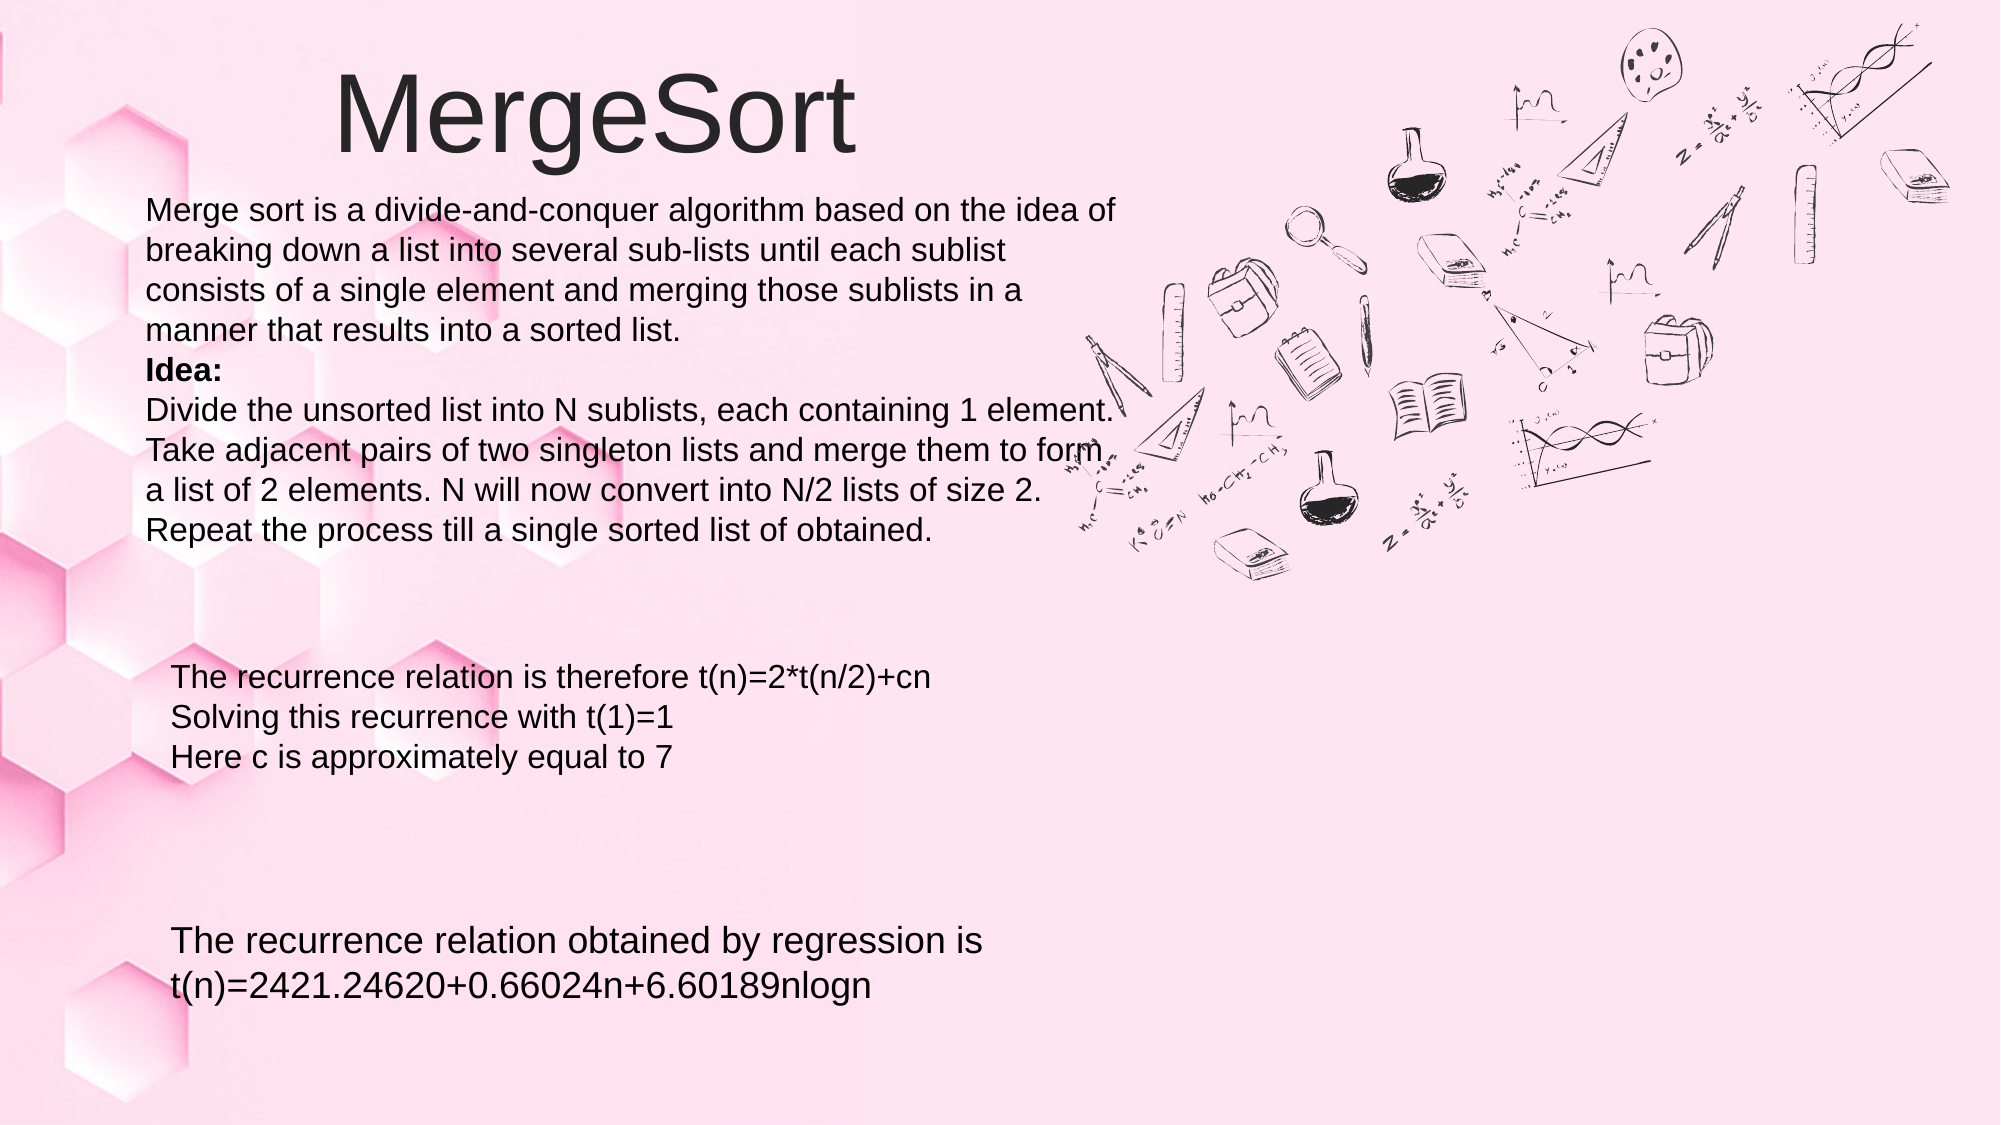

MergeSort

Merge sort is a divide-and-conquer algorithm based on the idea of breaking down a list into several sub-lists until each sublist consists of a single element and merging those sublists in a manner that results into a sorted list.
Idea:
Divide the unsorted list into N sublists, each containing 1 element.
Take adjacent pairs of two singleton lists and merge them to form a list of 2 elements. N will now convert into N/2 lists of size 2.
Repeat the process till a single sorted list of obtained.

The recurrence relation is therefore t(n)=2*t(n/2)+cn
Solving this recurrence with t(1)=1
Here c is approximately equal to 7
The recurrence relation obtained by regression is t(n)=2421.24620+0.66024n+6.60189nlogn